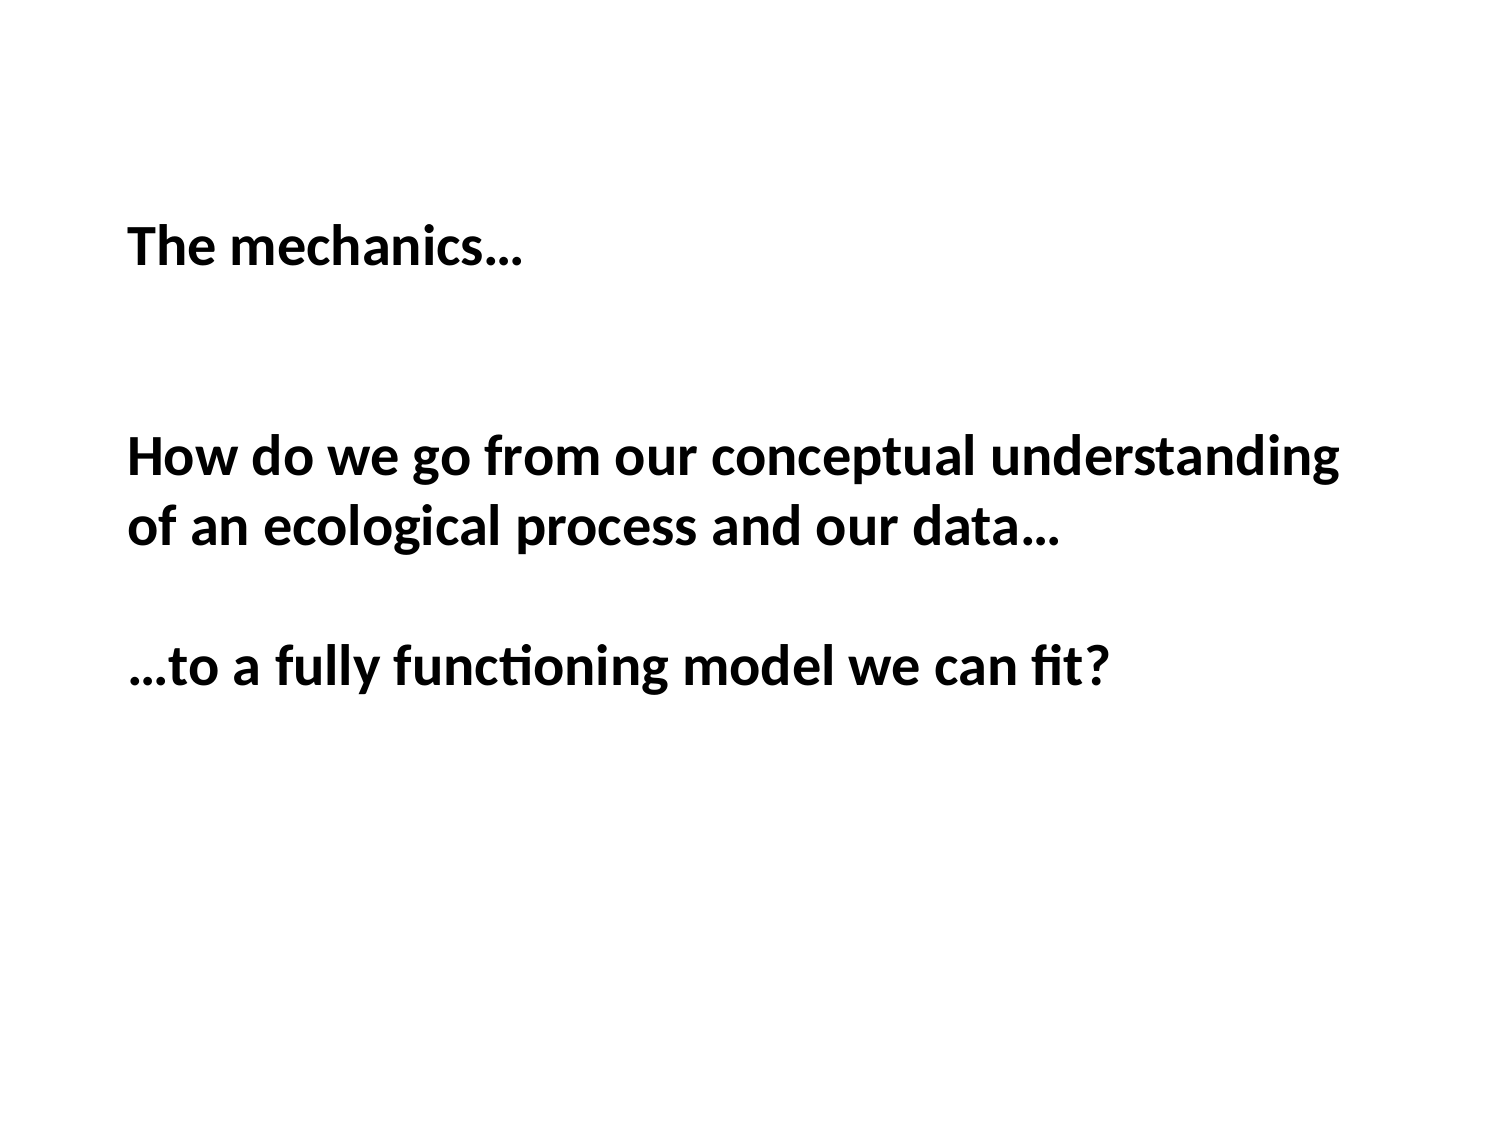

The mechanics…

How do we go from our conceptual understanding of an ecological process and our data…

…to a fully functioning model we can fit?